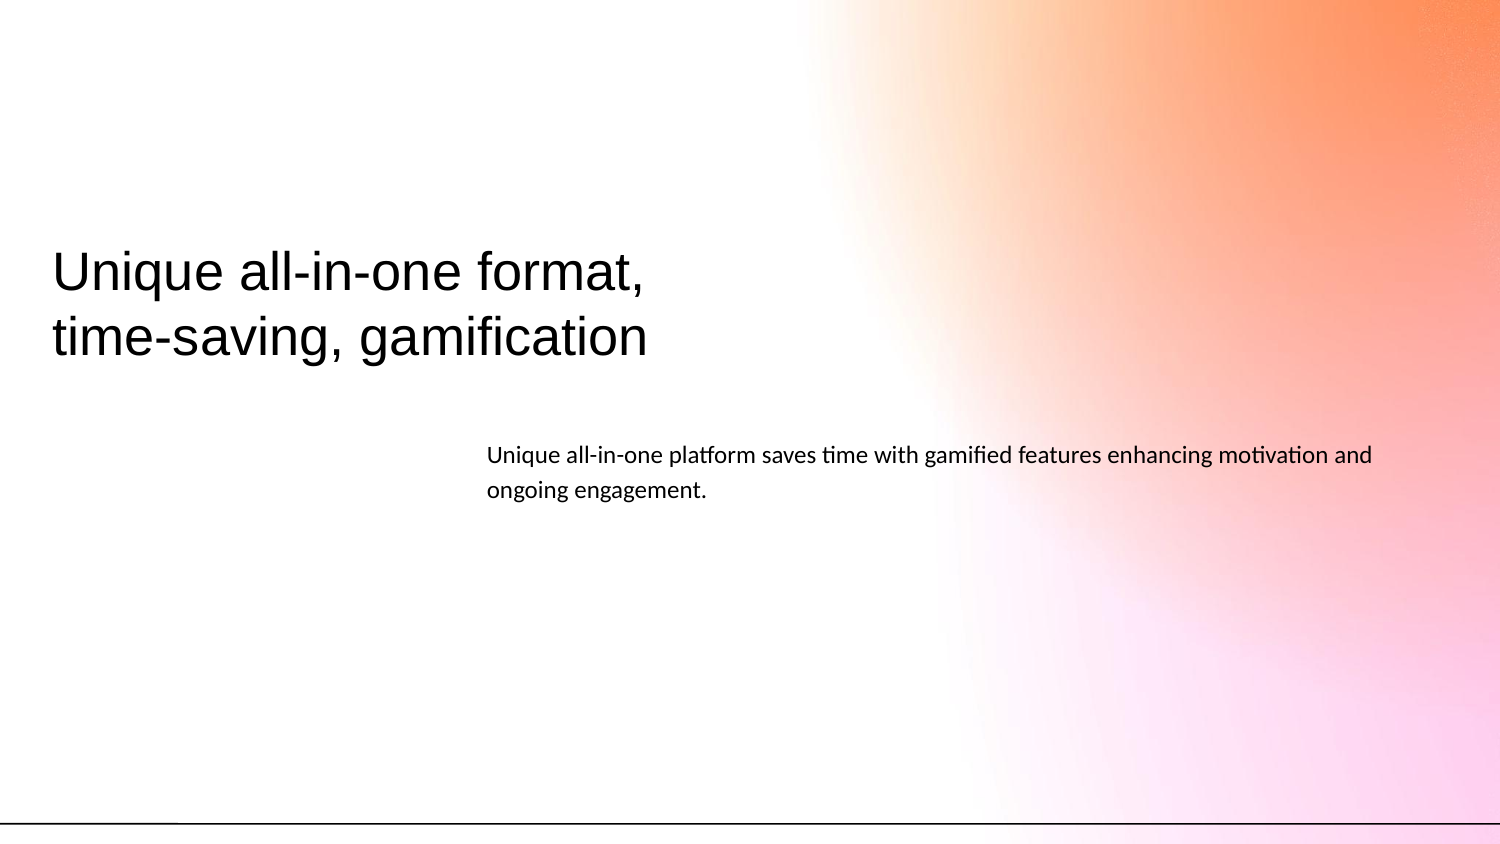

# Unique all-in-one format, time-saving, gamification
Unique all-in-one platform saves time with gamified features enhancing motivation and ongoing engagement.